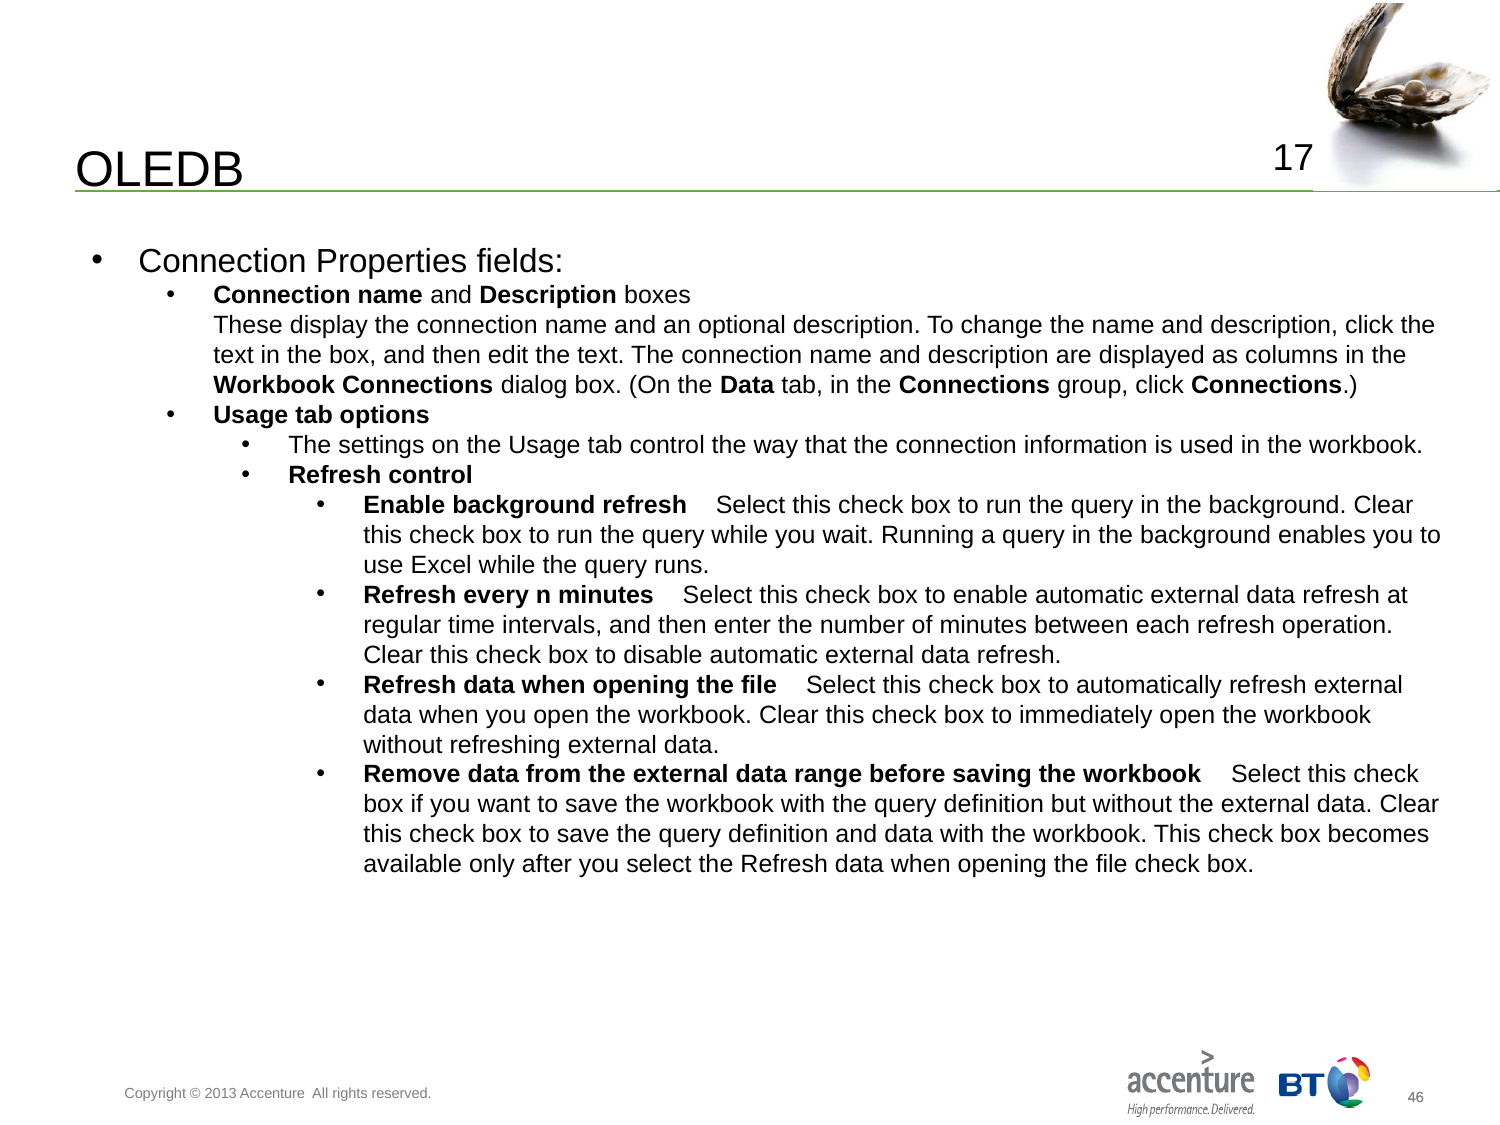

# OLEDB
17
Connection Properties fields:
Connection name and Description boxes
These display the connection name and an optional description. To change the name and description, click the text in the box, and then edit the text. The connection name and description are displayed as columns in the Workbook Connections dialog box. (On the Data tab, in the Connections group, click Connections.)
Usage tab options
The settings on the Usage tab control the way that the connection information is used in the workbook.
Refresh control
Enable background refresh    Select this check box to run the query in the background. Clear this check box to run the query while you wait. Running a query in the background enables you to use Excel while the query runs.
Refresh every n minutes    Select this check box to enable automatic external data refresh at regular time intervals, and then enter the number of minutes between each refresh operation. Clear this check box to disable automatic external data refresh.
Refresh data when opening the file    Select this check box to automatically refresh external data when you open the workbook. Clear this check box to immediately open the workbook without refreshing external data.
Remove data from the external data range before saving the workbook    Select this check box if you want to save the workbook with the query definition but without the external data. Clear this check box to save the query definition and data with the workbook. This check box becomes available only after you select the Refresh data when opening the file check box.